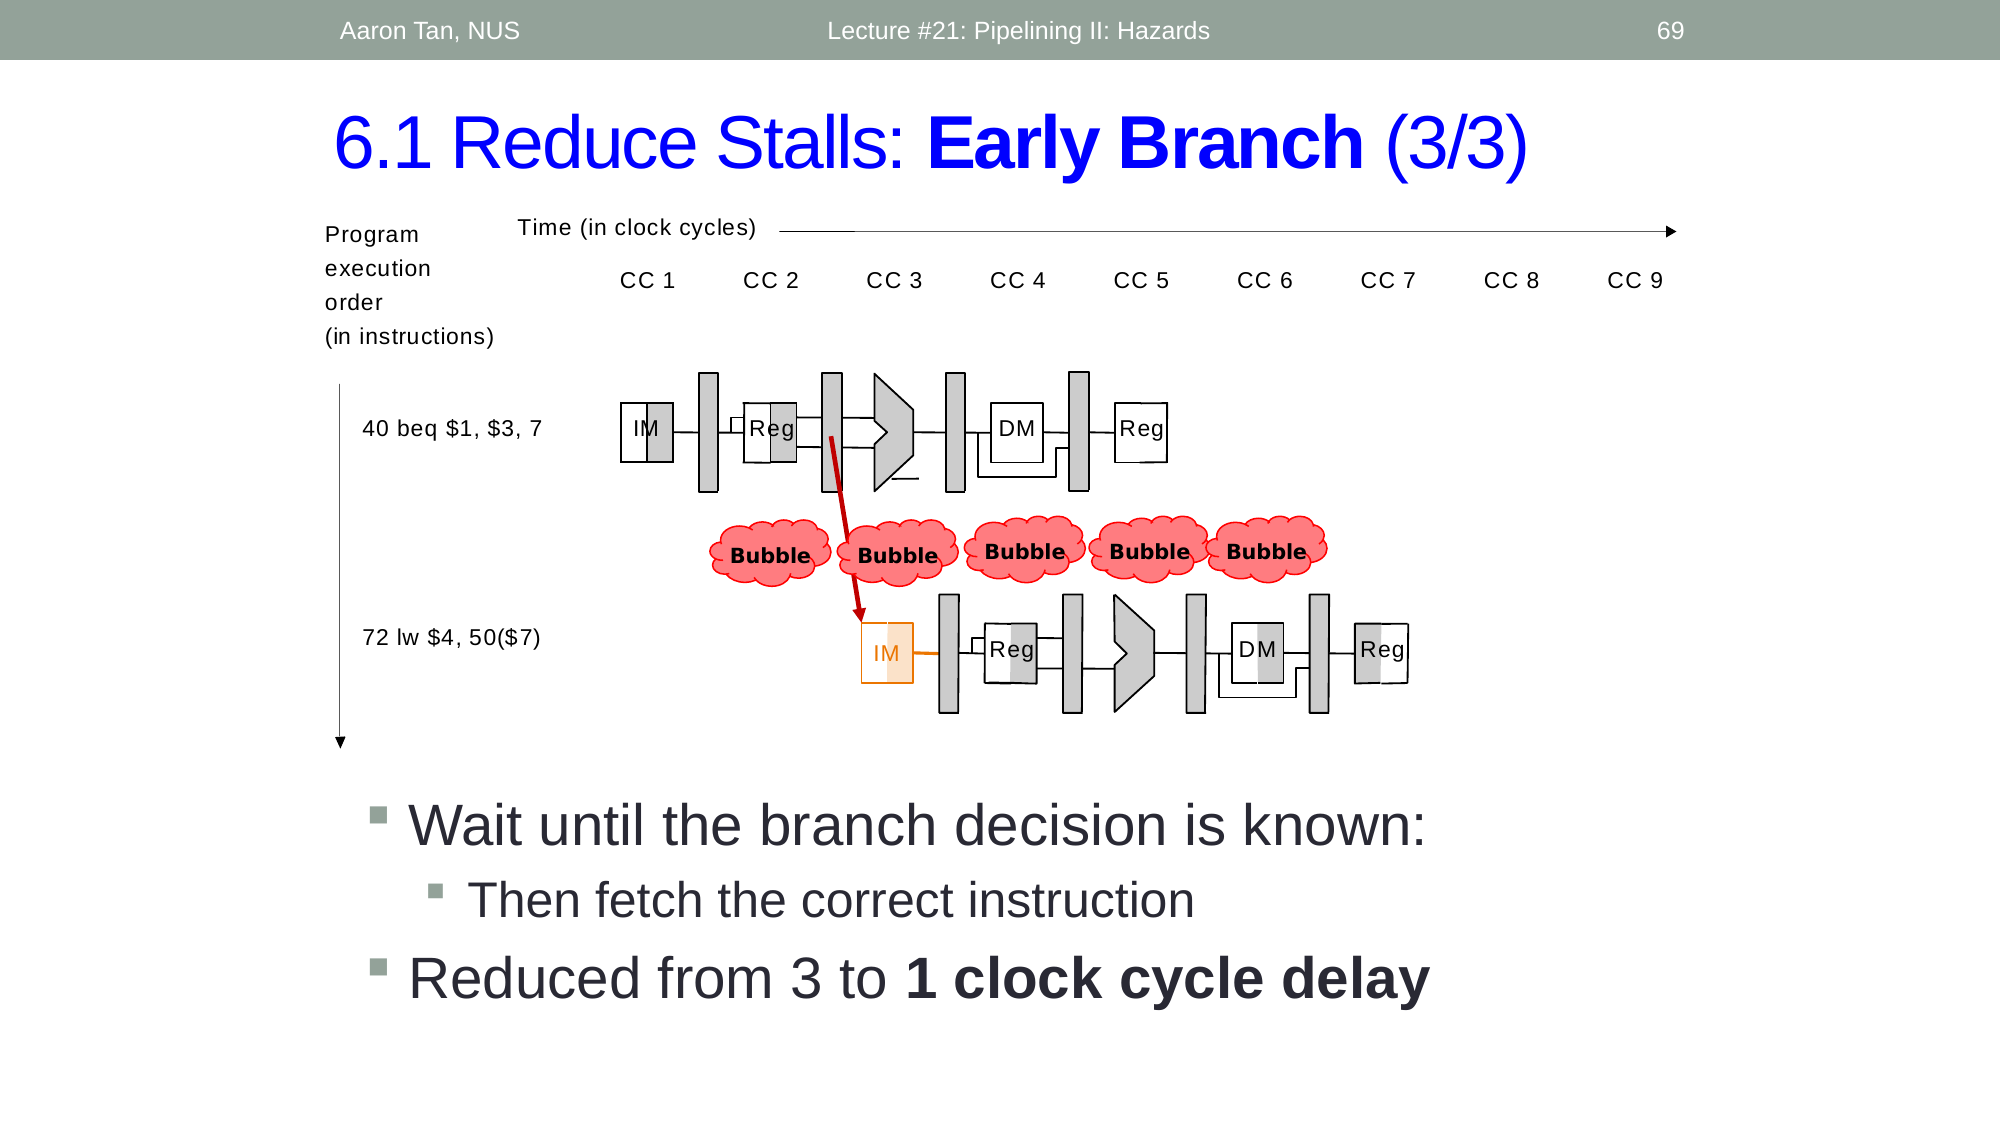

Aaron Tan, NUS
Lecture #21: Pipelining II: Hazards
69
# 6.1 Reduce Stalls: Early Branch (3/3)
T
i
m
e

(
i
n

c
l
o
c
k

c
y
c
l
e
s
)
P
r
o
g
r
a

m

e
x
e
c
u
t
i
o
n

C
C

1
C
C

2
C
C

3
C
C

4
C
C

5
C
C

6
C
C

7
C
C

8
C
C

9
o
r
d
e
r

(
i
n

i
n
s
t
r
u
c
t
i
o
n
s
)

4
0

b
e
q

$
1
,

$
3
,

7
I
M
R
e
g
D
M
R
e
g

Bubble

Bubble

Bubble

Bubble

Bubble

7
2

l
w

$
4
,

5
0
(
$
7
)

R
e
g
D
M
R
e
g

I
M

Wait until the branch decision is known:
Then fetch the correct instruction
Reduced from 3 to 1 clock cycle delay